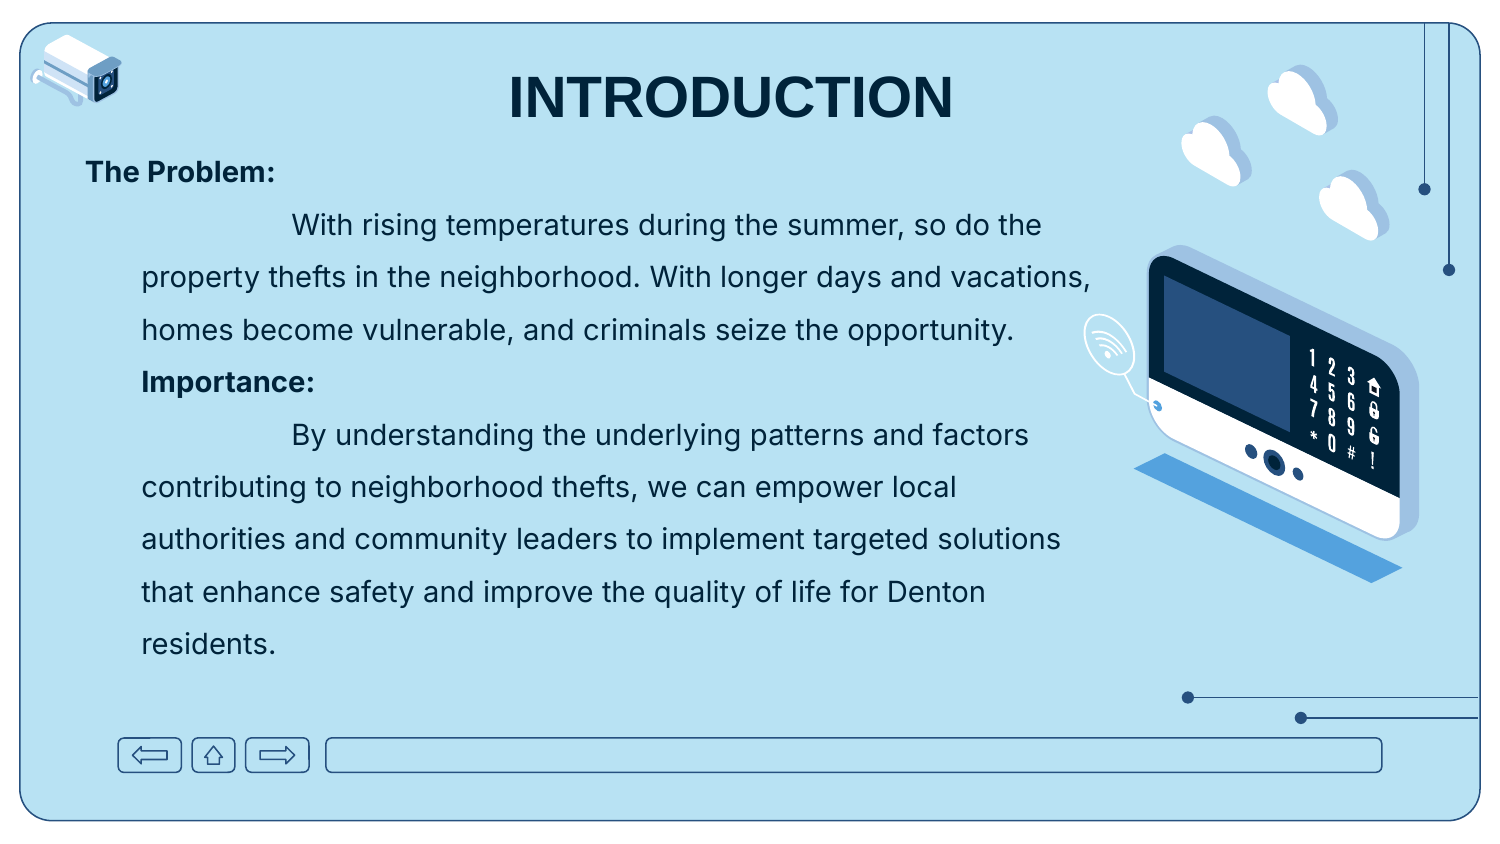

INTRODUCTION

# The Problem: With rising temperatures during the summer, so do the  property thefts in the neighborhood. With longer days and vacations, homes become vulnerable, and criminals seize the opportunity. Importance: By understanding the underlying patterns and factors contributing to neighborhood thefts, we can empower local authorities and community leaders to implement targeted solutions that enhance safety and improve the quality of life for Denton residents.